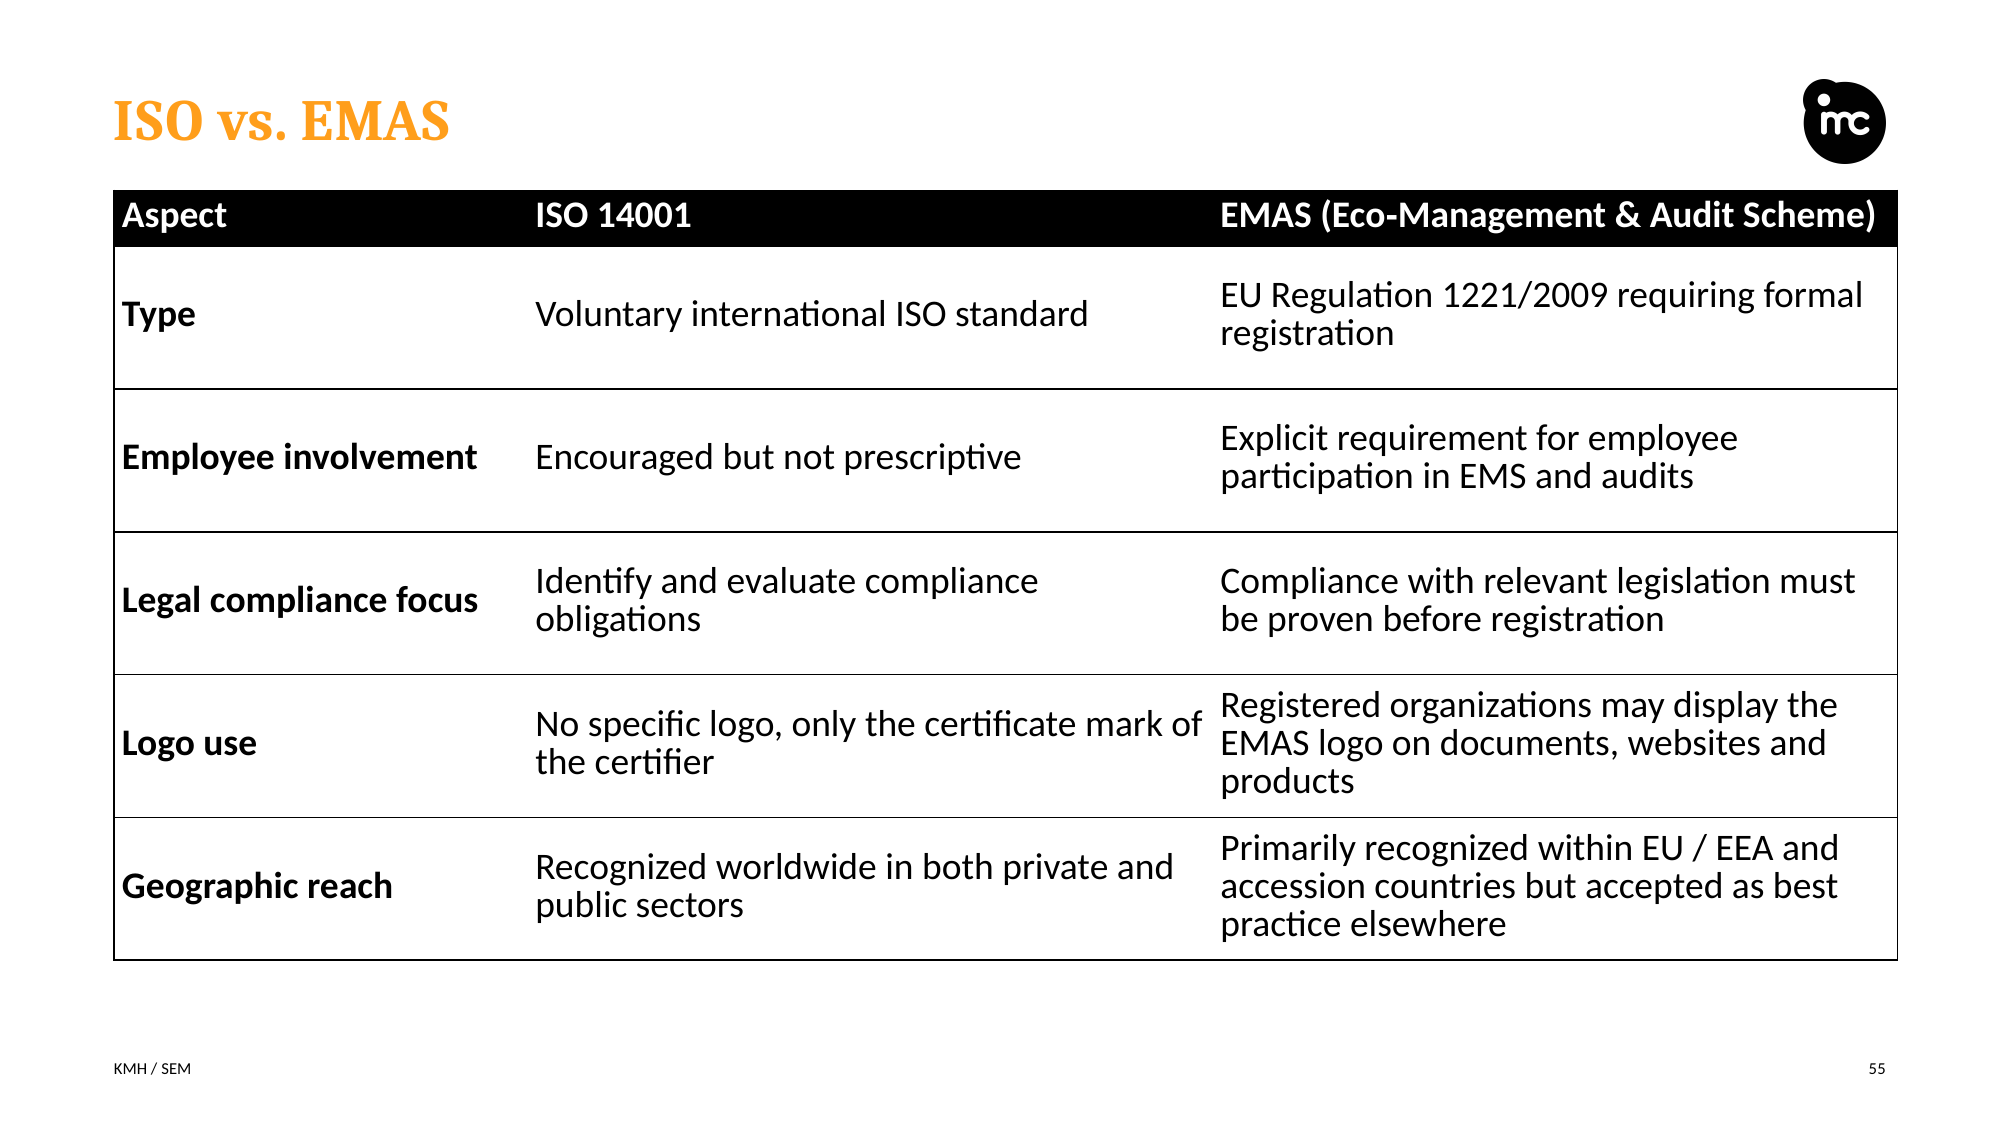

# ISO vs. EMAS
| Aspect | ISO 14001 | EMAS (Eco‑Management & Audit Scheme) |
| --- | --- | --- |
| Type | Voluntary international ISO standard | EU Regulation 1221/2009 requiring formal registration |
| Employee involvement | Encouraged but not prescriptive | Explicit requirement for employee participation in EMS and audits |
| Legal compliance focus | Identify and evaluate compliance obligations | Compliance with relevant legislation must be proven before registration |
| Logo use | No specific logo, only the certificate mark of the certifier | Registered organizations may display the EMAS logo on documents, websites and products |
| Geographic reach | Recognized worldwide in both private and public sectors | Primarily recognized within EU / EEA and accession countries but accepted as best practice elsewhere |
KMH / SEM

55